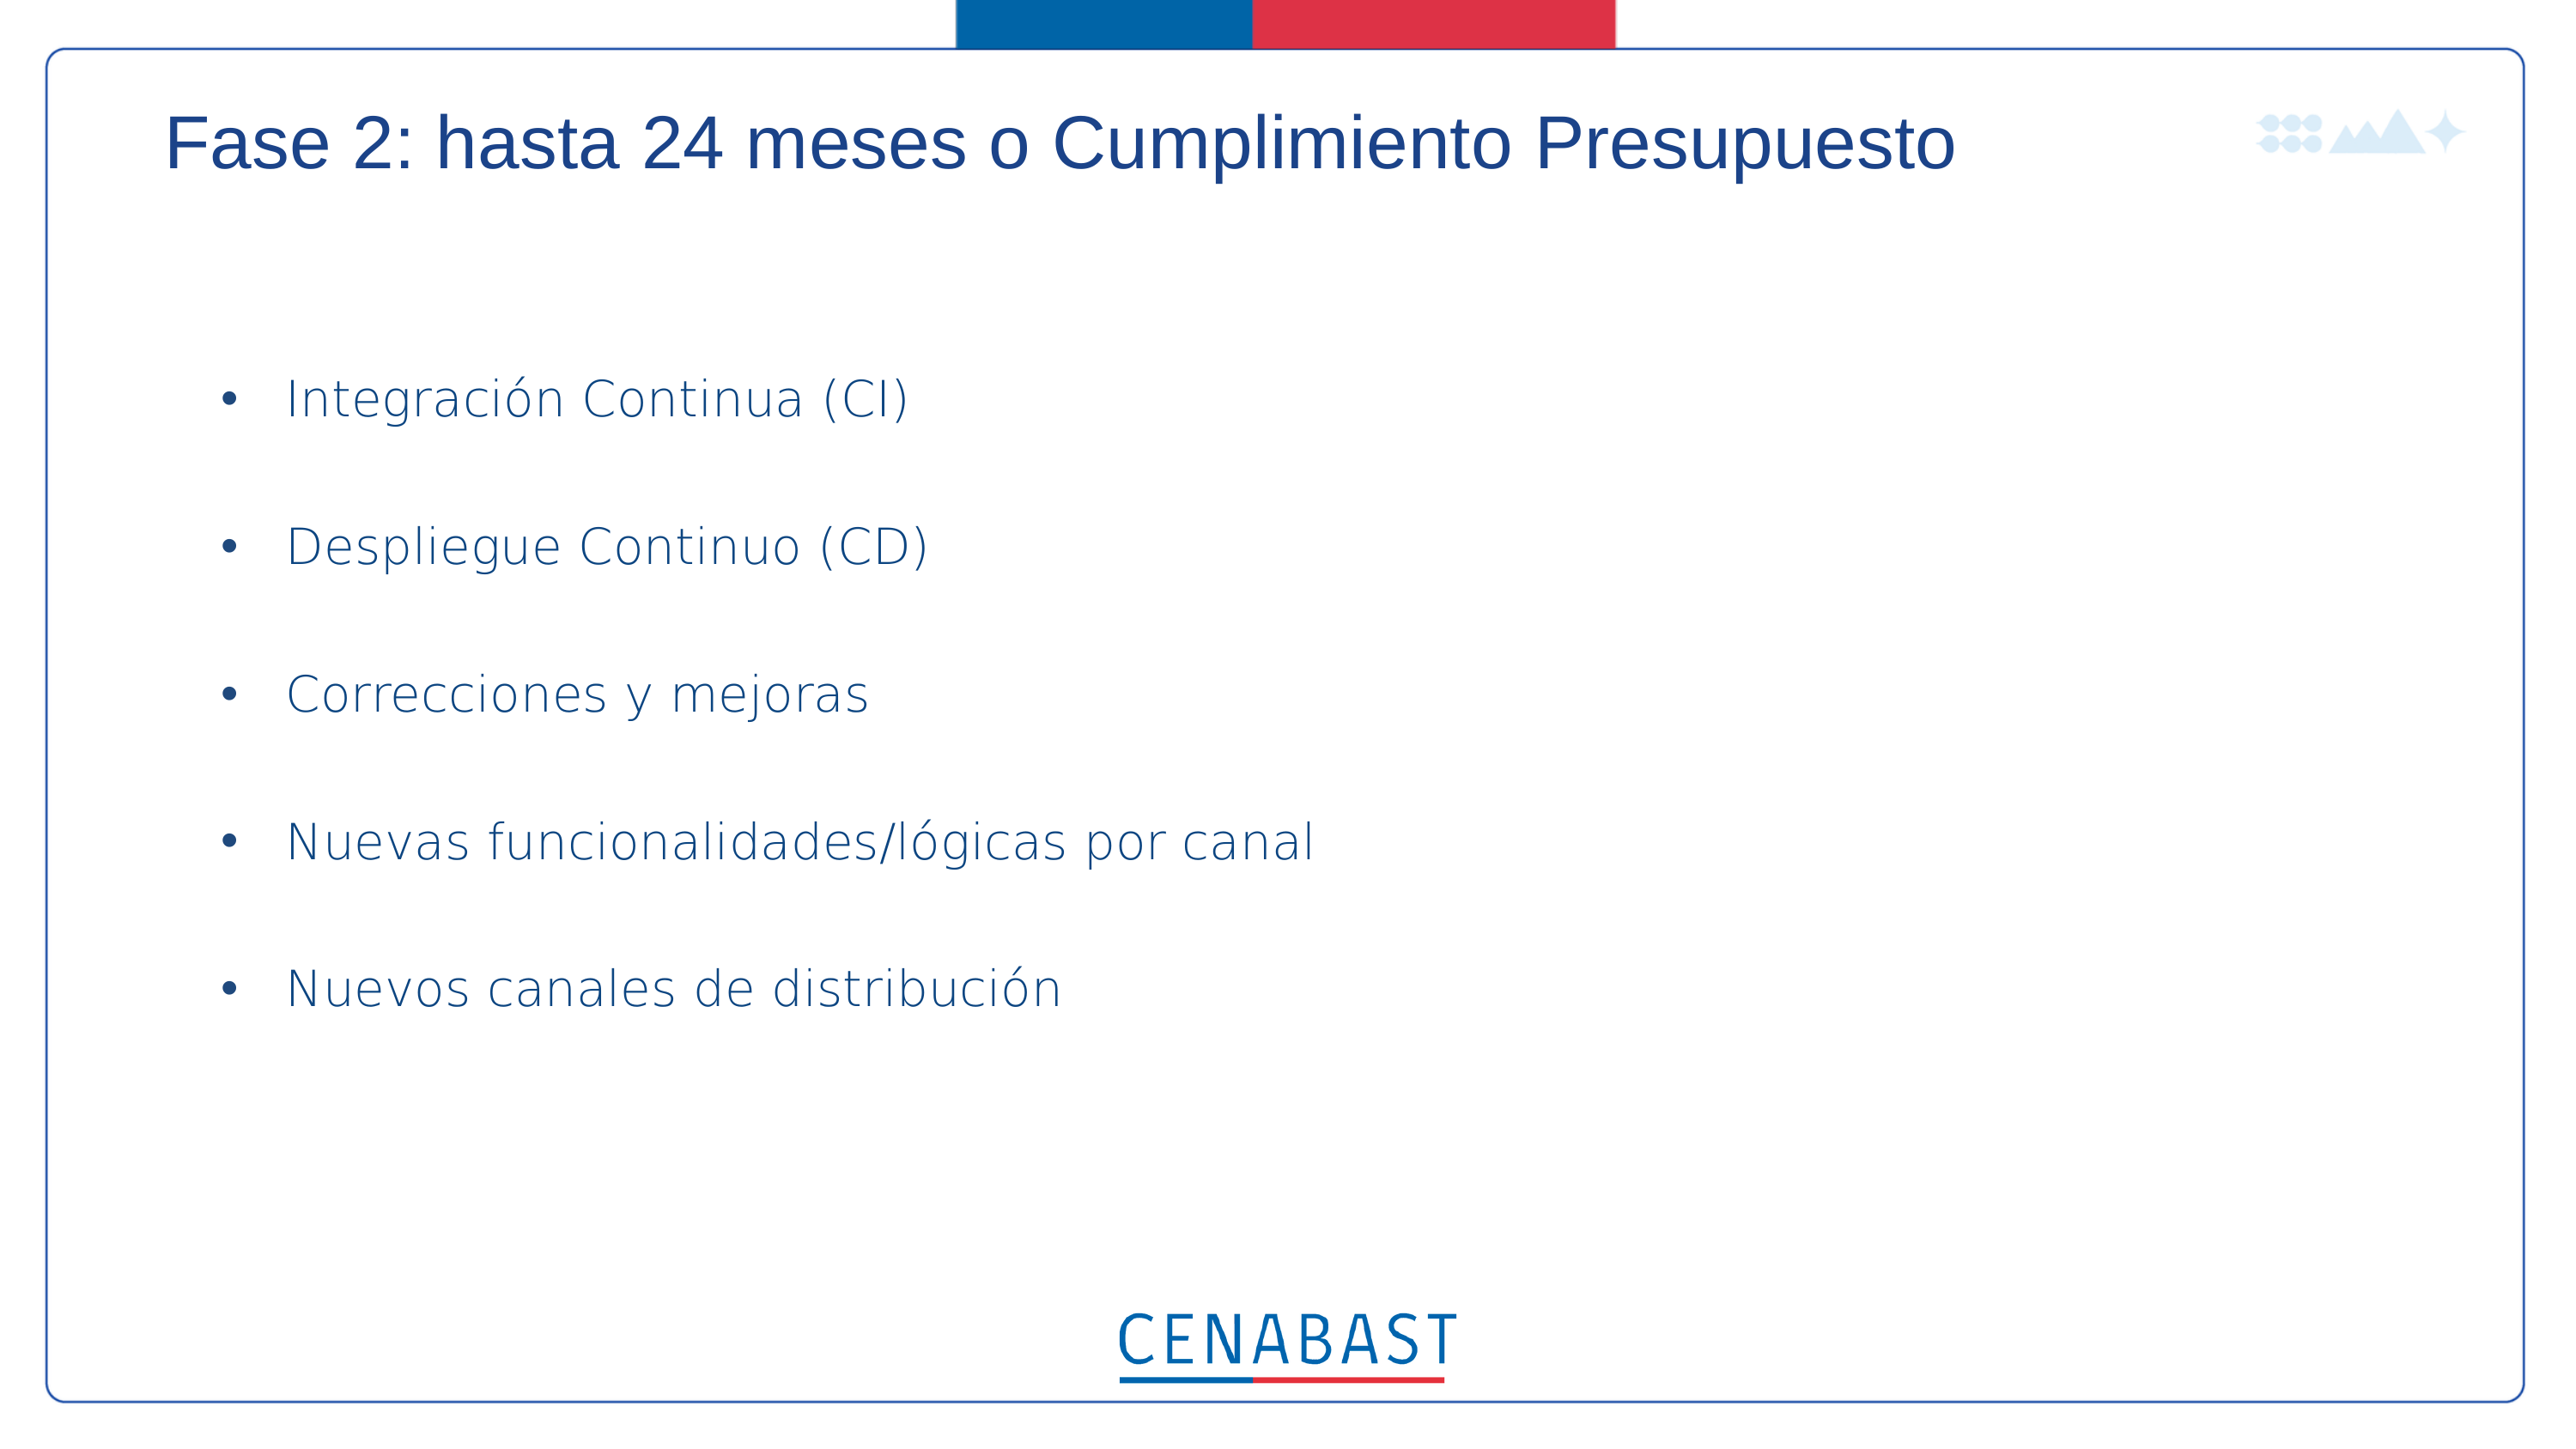

Fase 2: hasta 24 meses o Cumplimiento Presupuesto
Integración Continua (CI)

Despliegue Continuo (CD)

Correcciones y mejoras

Nuevas funcionalidades/lógicas por canal

Nuevos canales de distribución